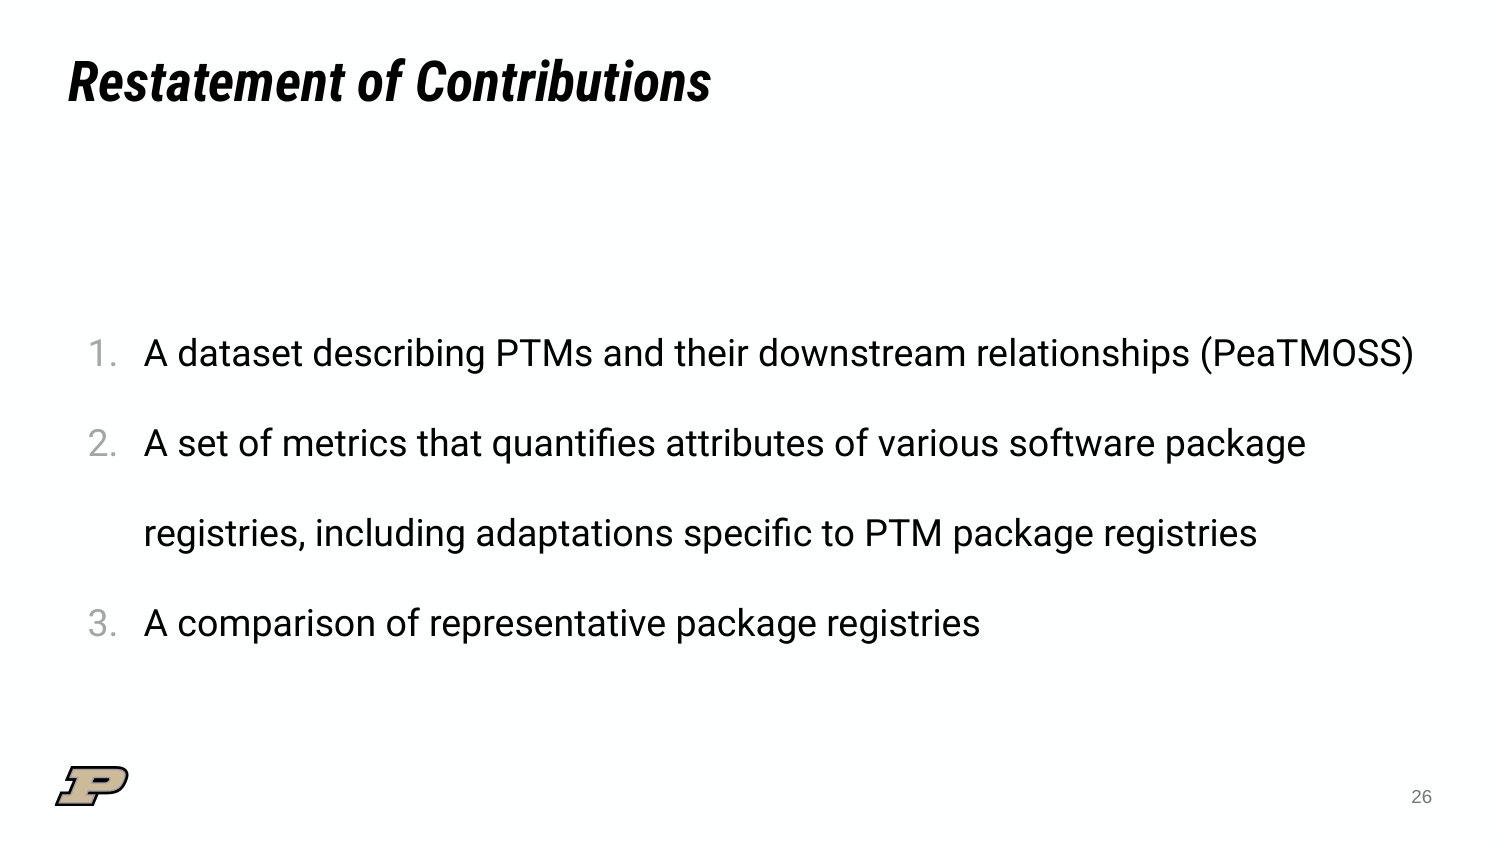

# Restatement of Contributions

A dataset describing PTMs and their downstream relationships (PeaTMOSS)
A set of metrics that quantifies attributes of various software package registries, including adaptations specific to PTM package registries
A comparison of representative package registries
26